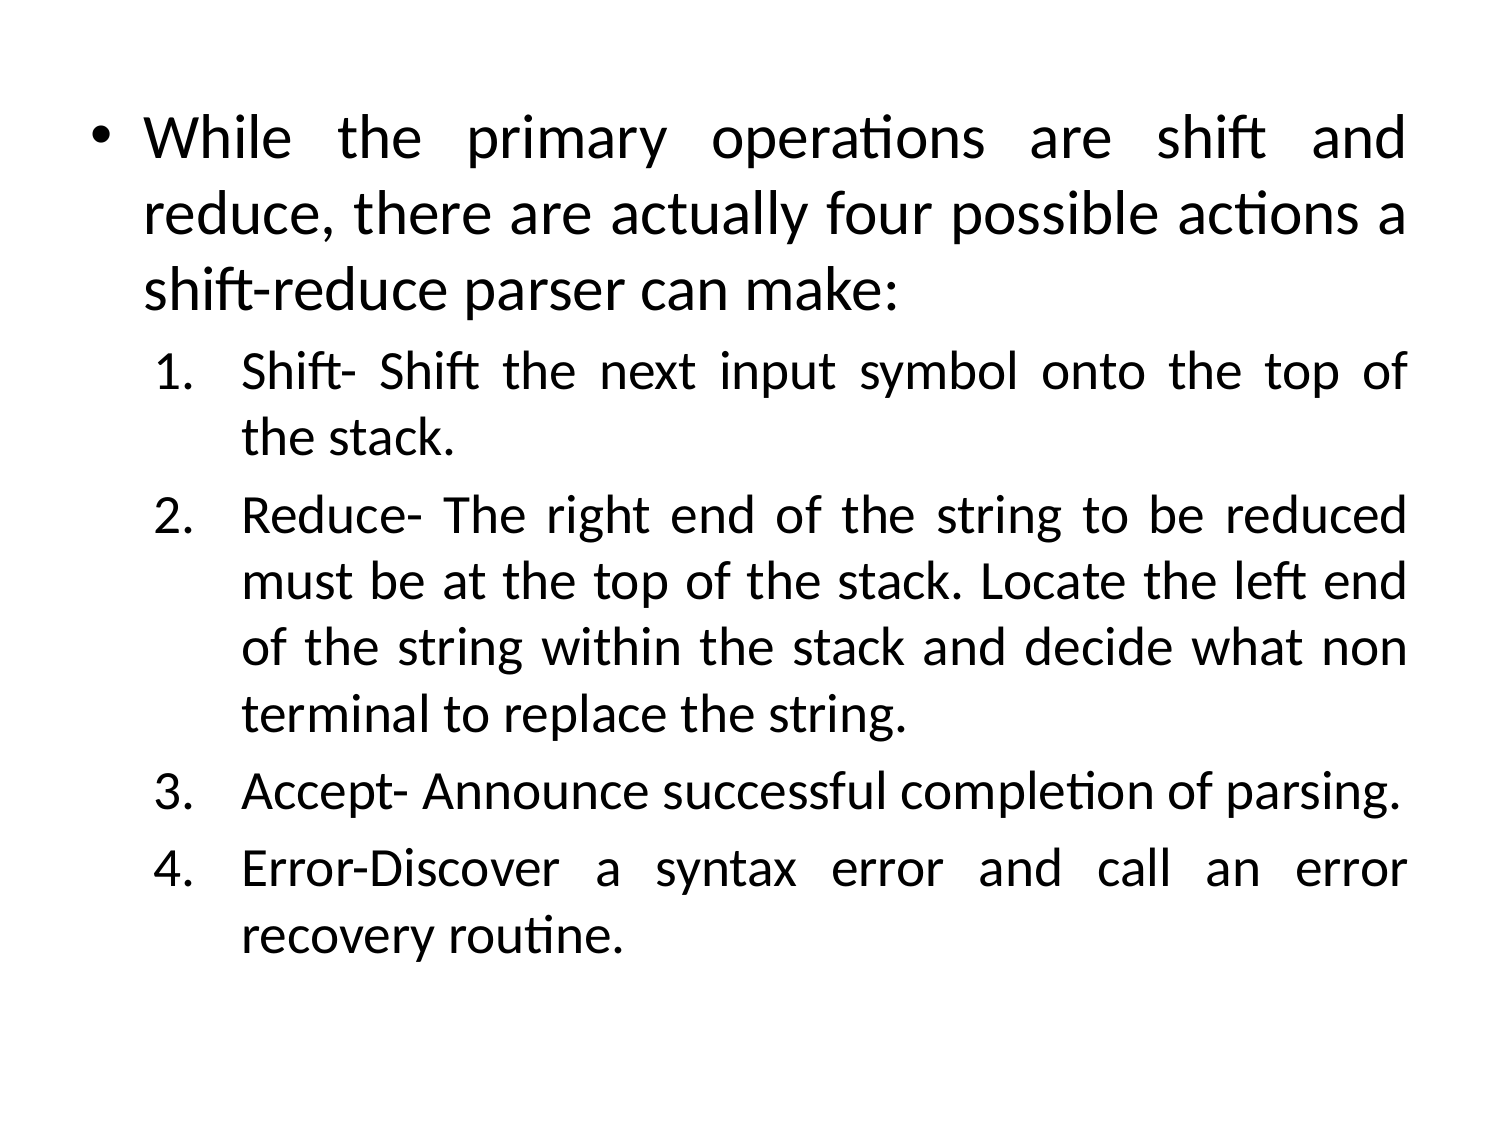

While the primary operations are shift and reduce, there are actually four possible actions a shift-reduce parser can make:
Shift- Shift the next input symbol onto the top of the stack.
Reduce- The right end of the string to be reduced must be at the top of the stack. Locate the left end of the string within the stack and decide what non terminal to replace the string.
Accept- Announce successful completion of parsing.
Error-Discover a syntax error and call an error recovery routine.